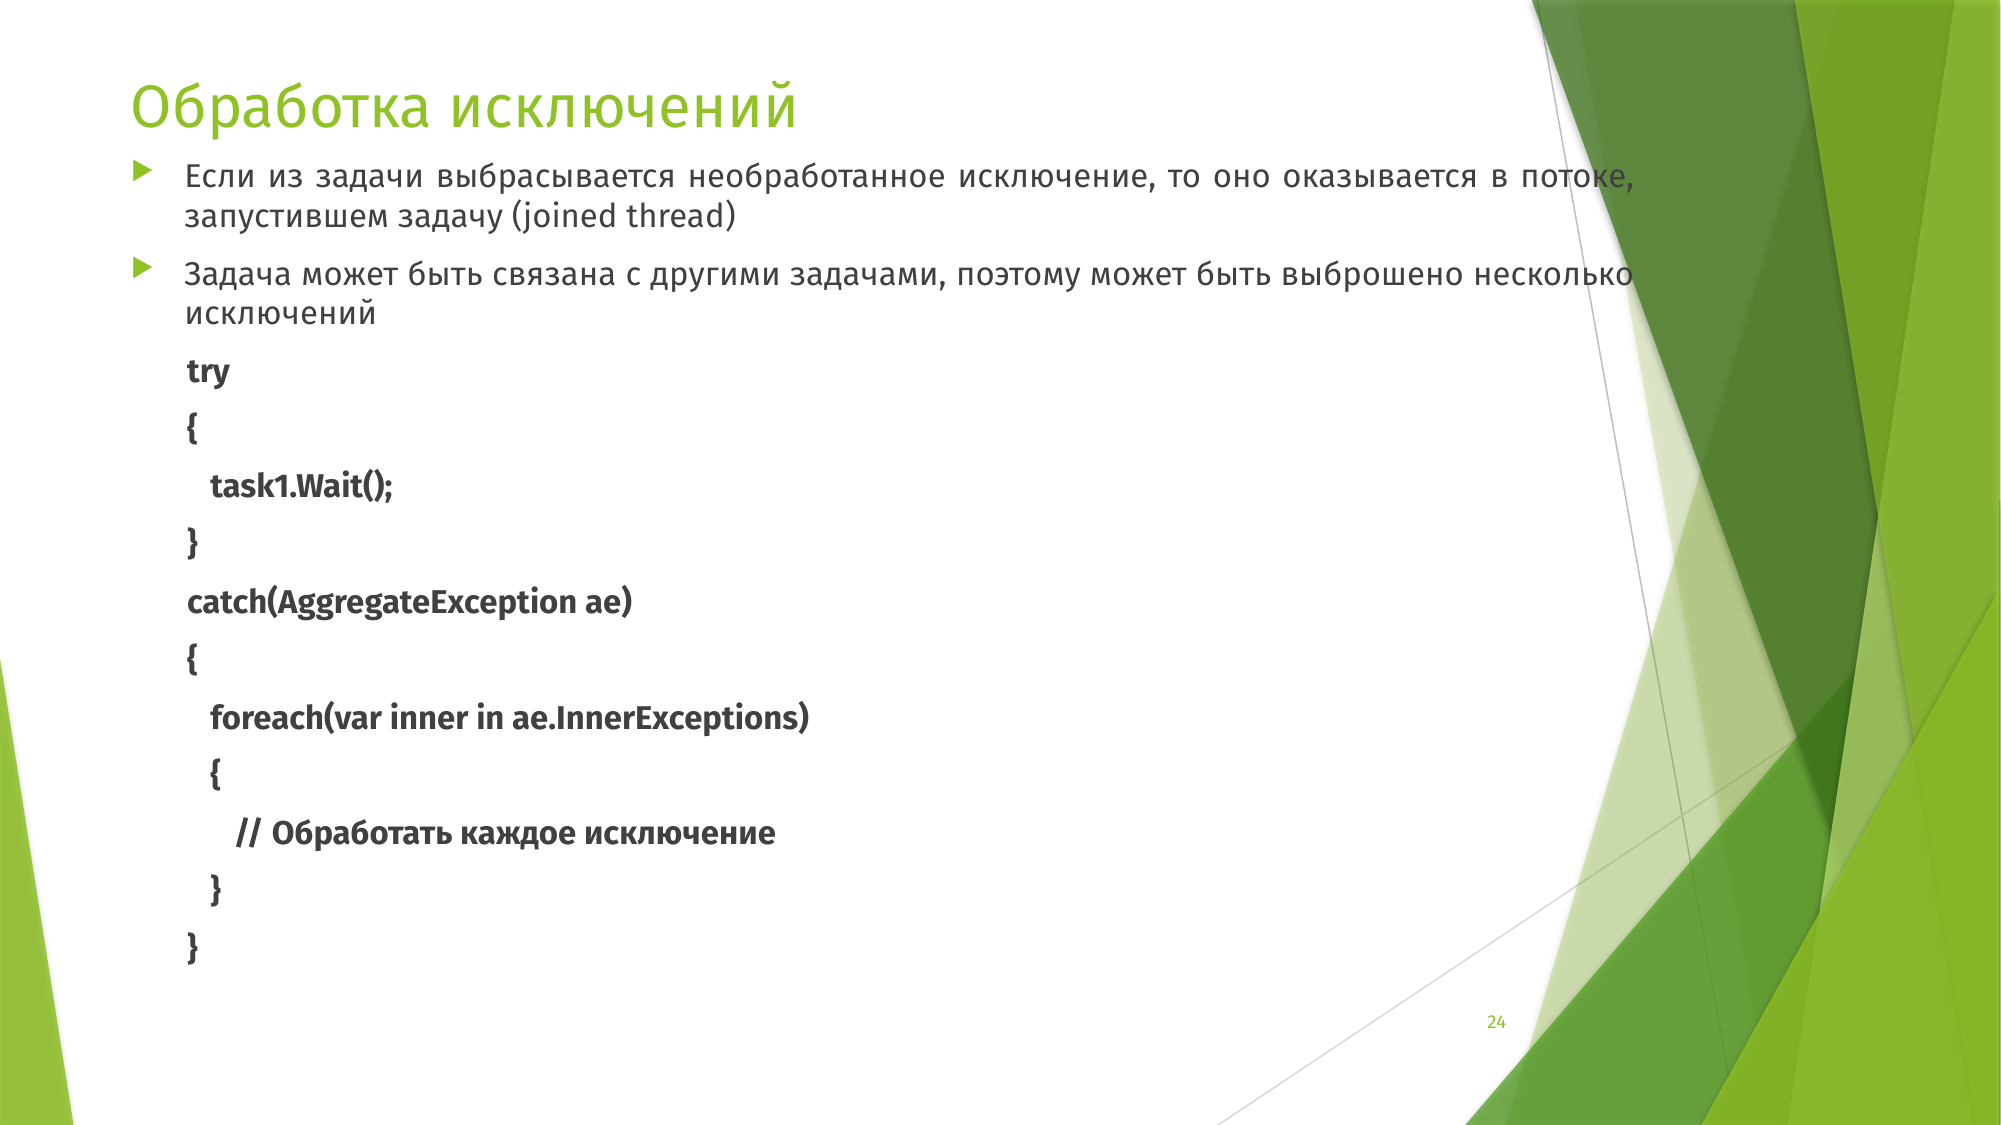

# Обработка исключений
Если из задачи выбрасывается необработанное исключение, то оно оказывается в потоке, запустившем задачу (joined thread)
Задача может быть связана с другими задачами, поэтому может быть выброшено несколько исключений
try
{
   task1.Wait();
}
catch(AggregateException ae)
{
   foreach(var inner in ae.InnerExceptions)
   {
      // Обработать каждое исключение
   }
}

24